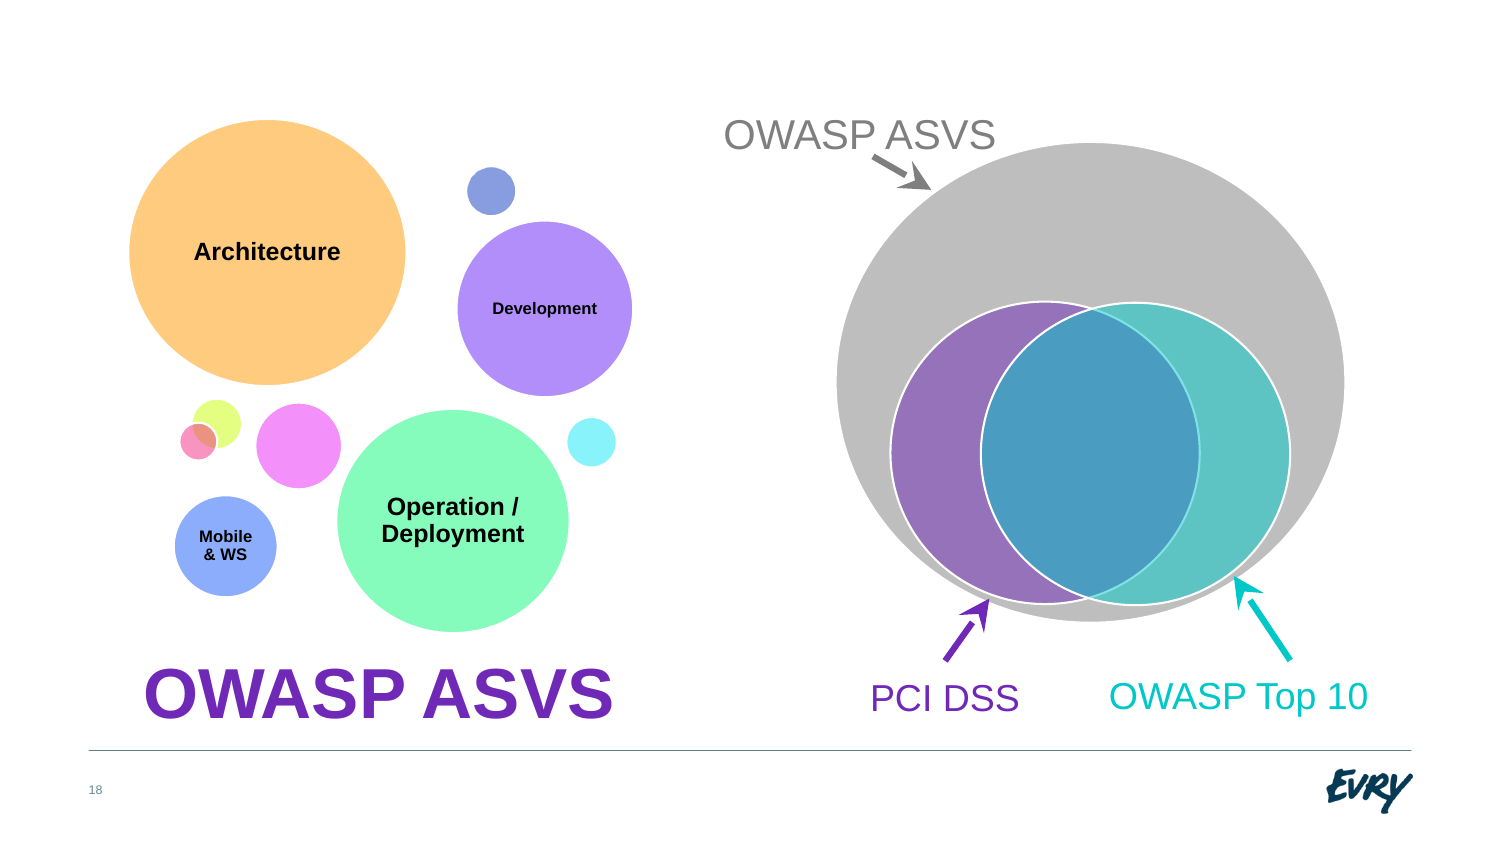

OWASP ASVS
Architecture
Operation / Deployment
Mobile & WS
Development
OWASP ASVS

OWASP Top 10
PCI DSS
18